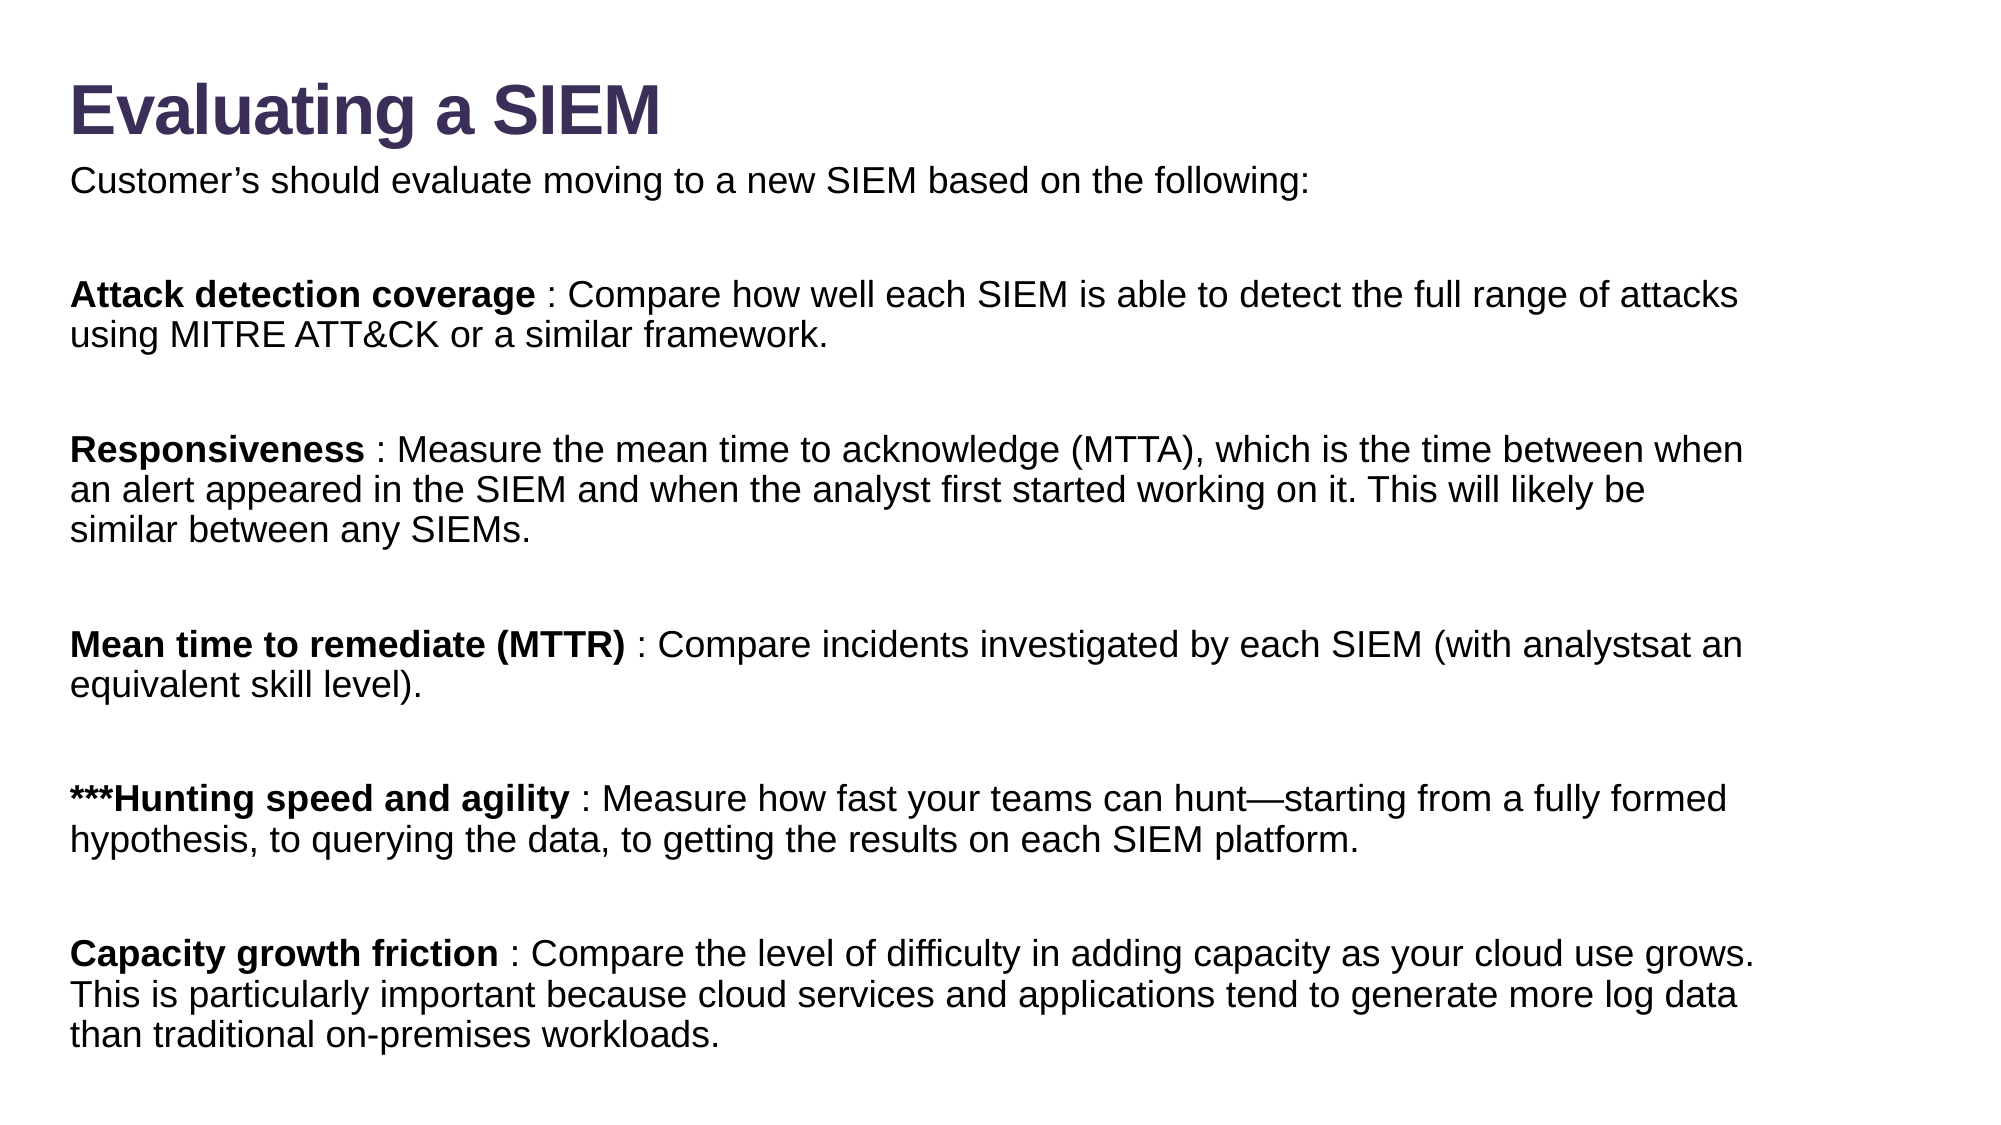

# Evaluating a SIEM
Customer’s should evaluate moving to a new SIEM based on the following:

Attack detection coverage : Compare how well each SIEM is able to detect the full range of attacks using MITRE ATT&CK or a similar framework.

Responsiveness : Measure the mean time to acknowledge (MTTA), which is the time between when an alert appeared in the SIEM and when the analyst first started working on it. This will likely be similar between any SIEMs.

Mean time to remediate (MTTR) : Compare incidents investigated by each SIEM (with analystsat an equivalent skill level).

***Hunting speed and agility : Measure how fast your teams can hunt—starting from a fully formed hypothesis, to querying the data, to getting the results on each SIEM platform.

Capacity growth friction : Compare the level of difficulty in adding capacity as your cloud use grows. This is particularly important because cloud services and applications tend to generate more log data than traditional on-premises workloads.